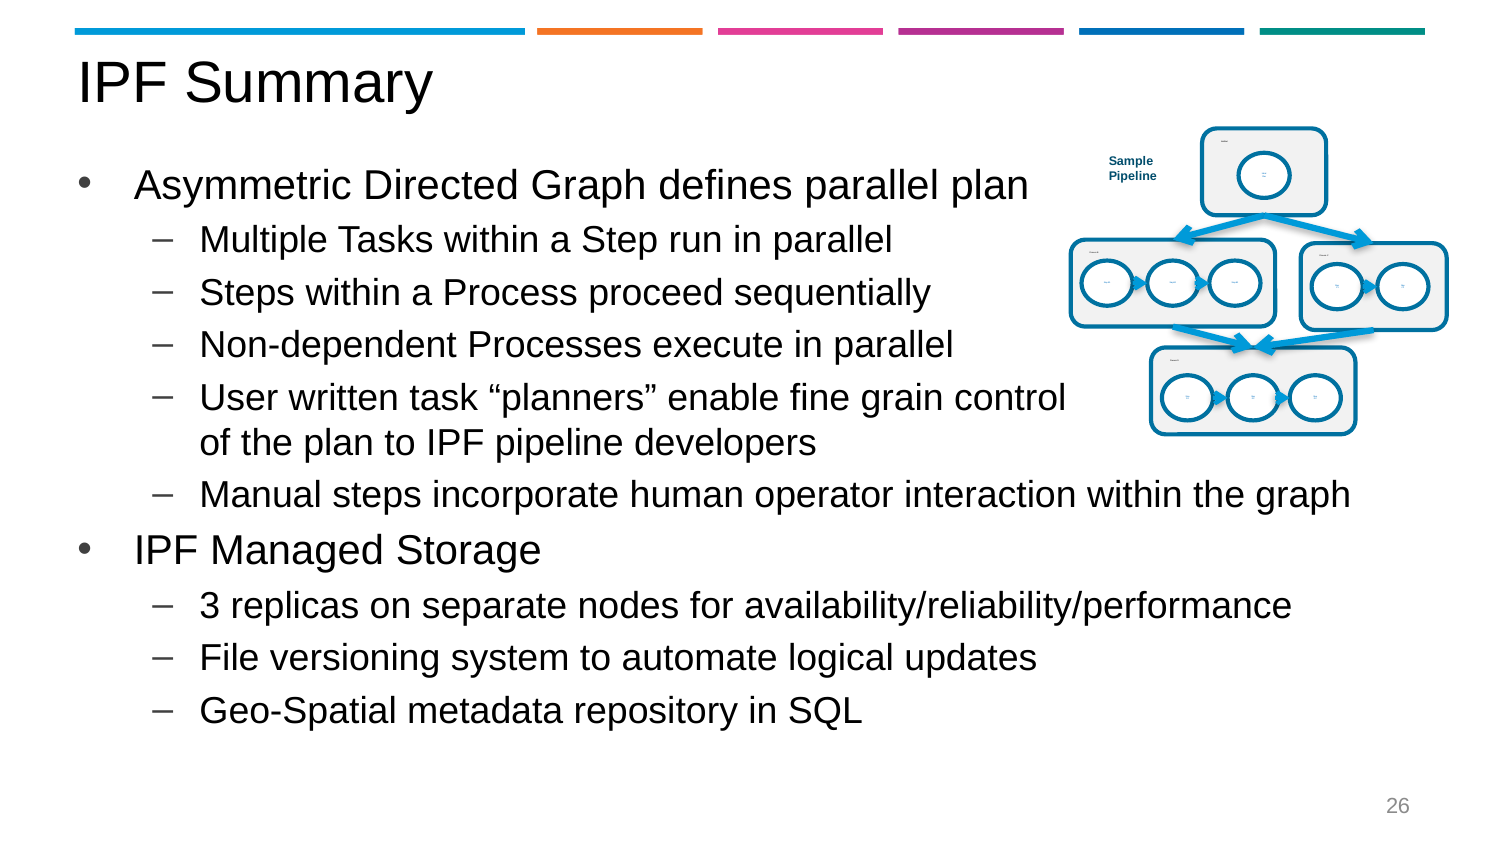

# IPF Summary
JobStart
Initial
Plan
Process B
Step B1
Step B2
Step B3
Process C
Step C1
Step C2
Process D
Step D1
Step D2
Step D3
Sample
Pipeline
Asymmetric Directed Graph defines parallel plan
Multiple Tasks within a Step run in parallel
Steps within a Process proceed sequentially
Non-dependent Processes execute in parallel
User written task “planners” enable fine grain control
of the plan to IPF pipeline developers
Manual steps incorporate human operator interaction within the graph
IPF Managed Storage
3 replicas on separate nodes for availability/reliability/performance
File versioning system to automate logical updates
Geo-Spatial metadata repository in SQL
26